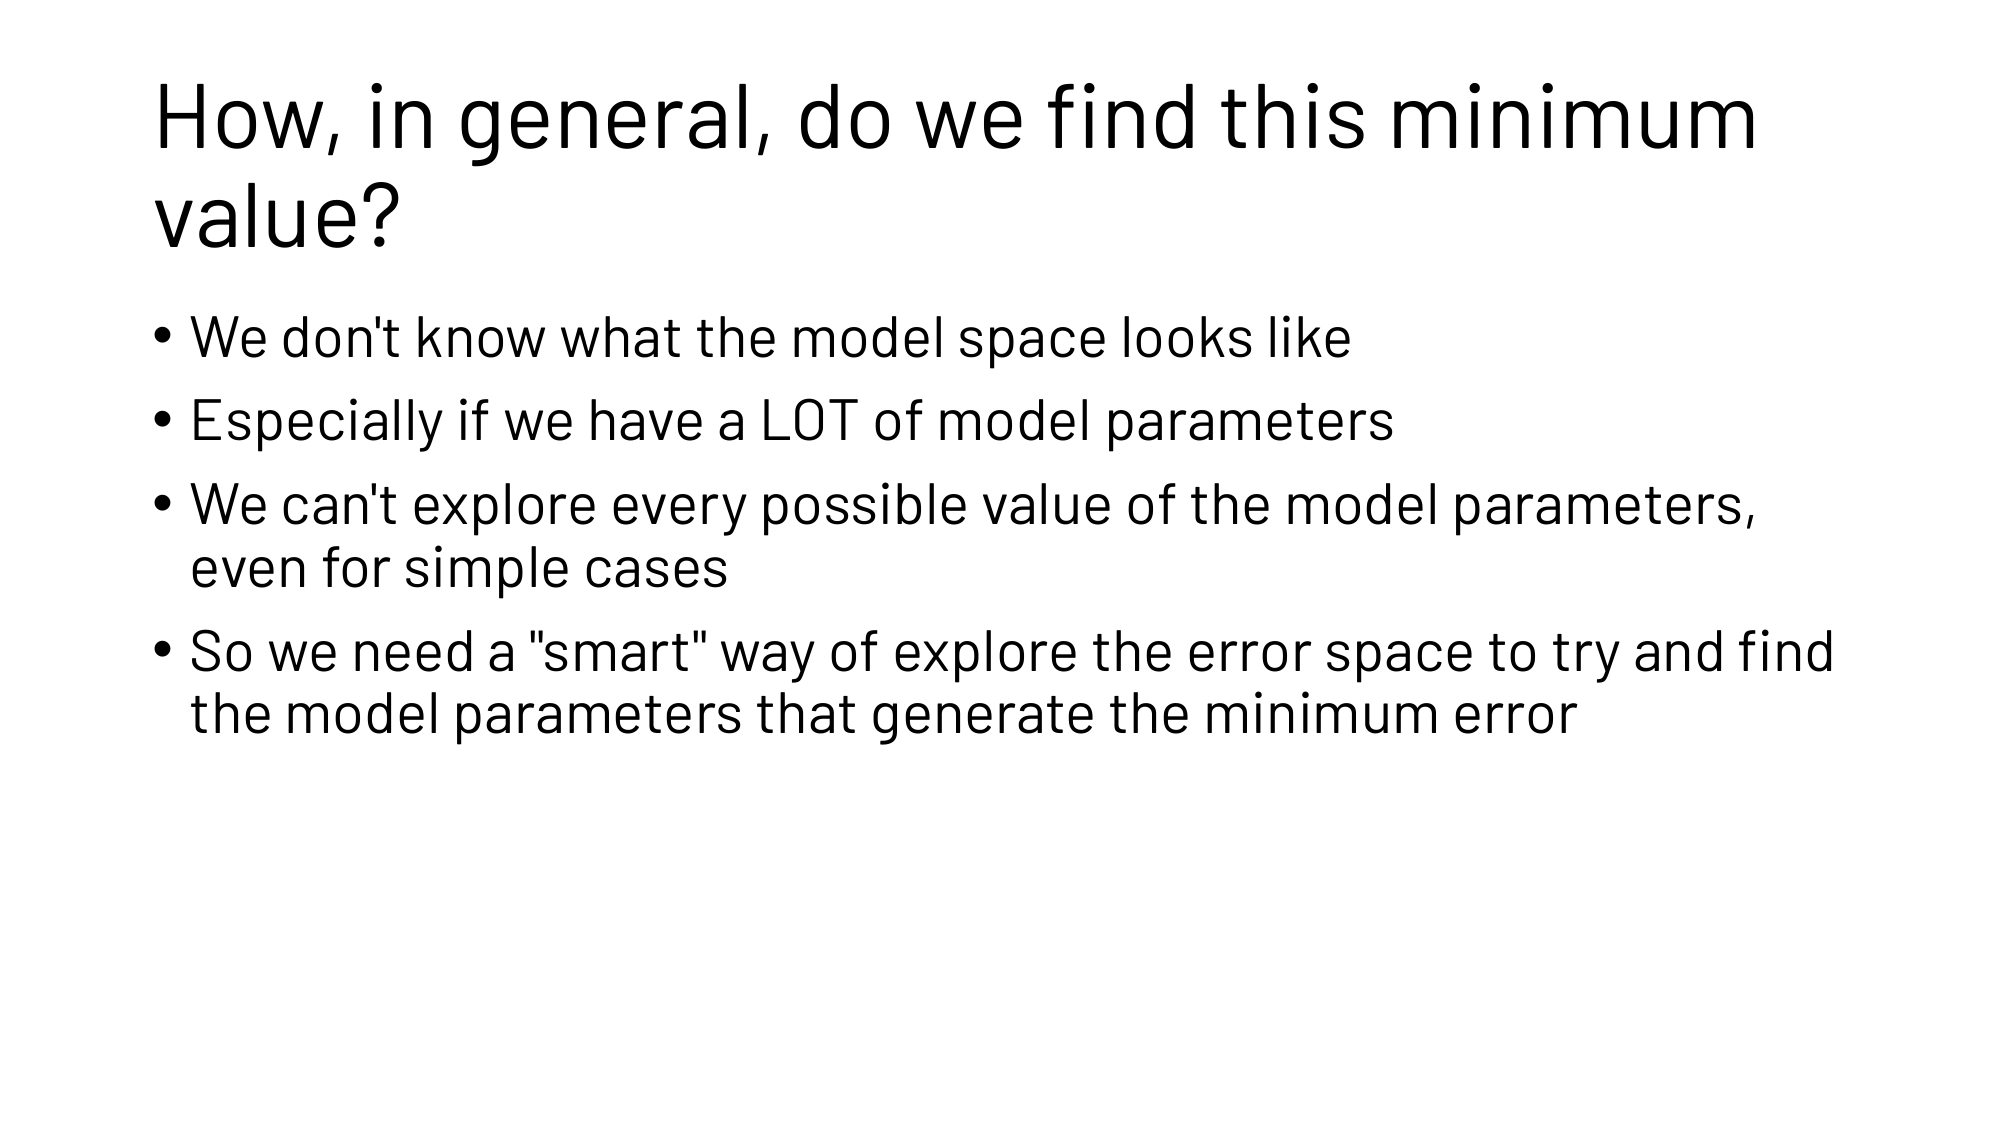

# How, in general, do we find this minimum value?
We don't know what the model space looks like
Especially if we have a LOT of model parameters
We can't explore every possible value of the model parameters, even for simple cases
So we need a "smart" way of explore the error space to try and find the model parameters that generate the minimum error